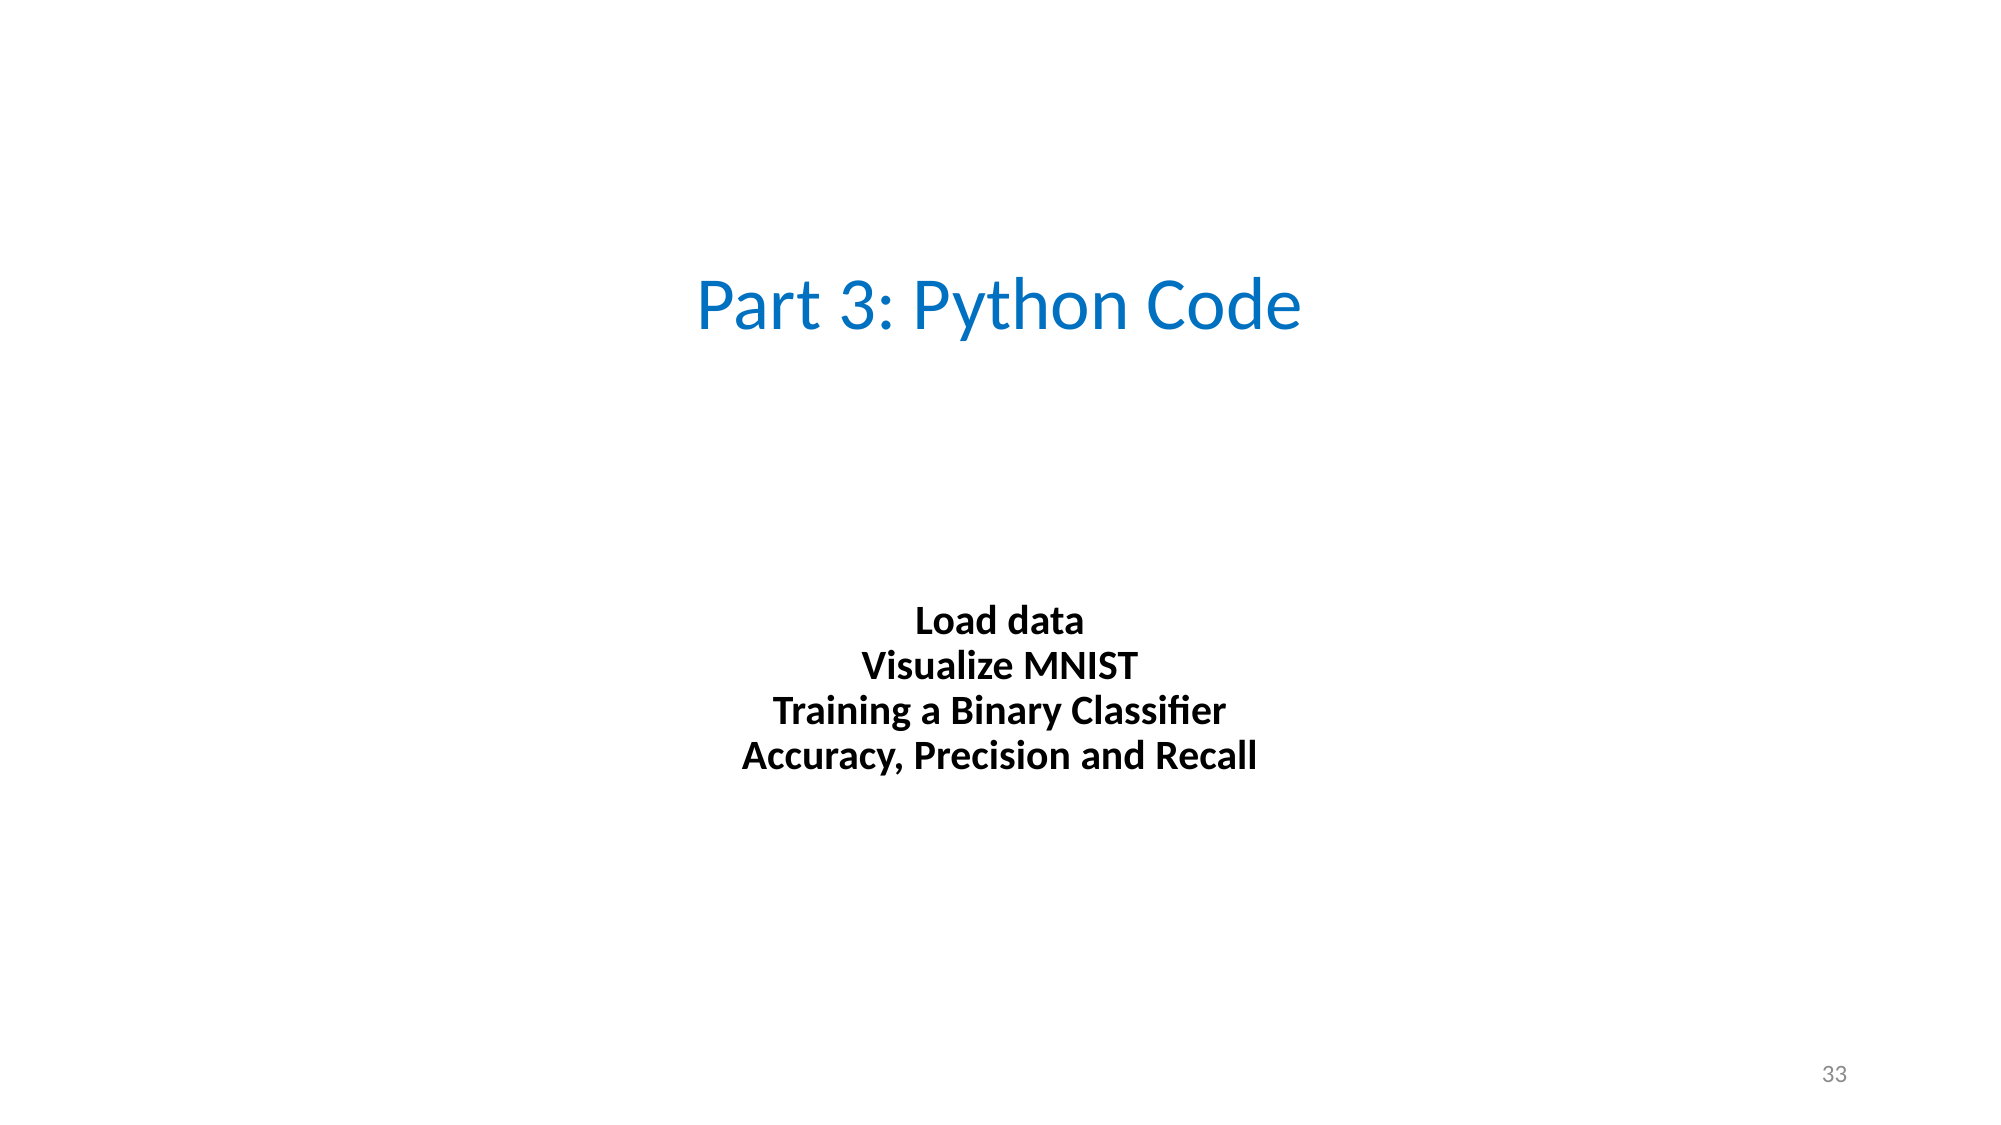

# Part 3: Python Code
Load data
Visualize MNIST
Training a Binary Classifier
Accuracy, Precision and Recall
33